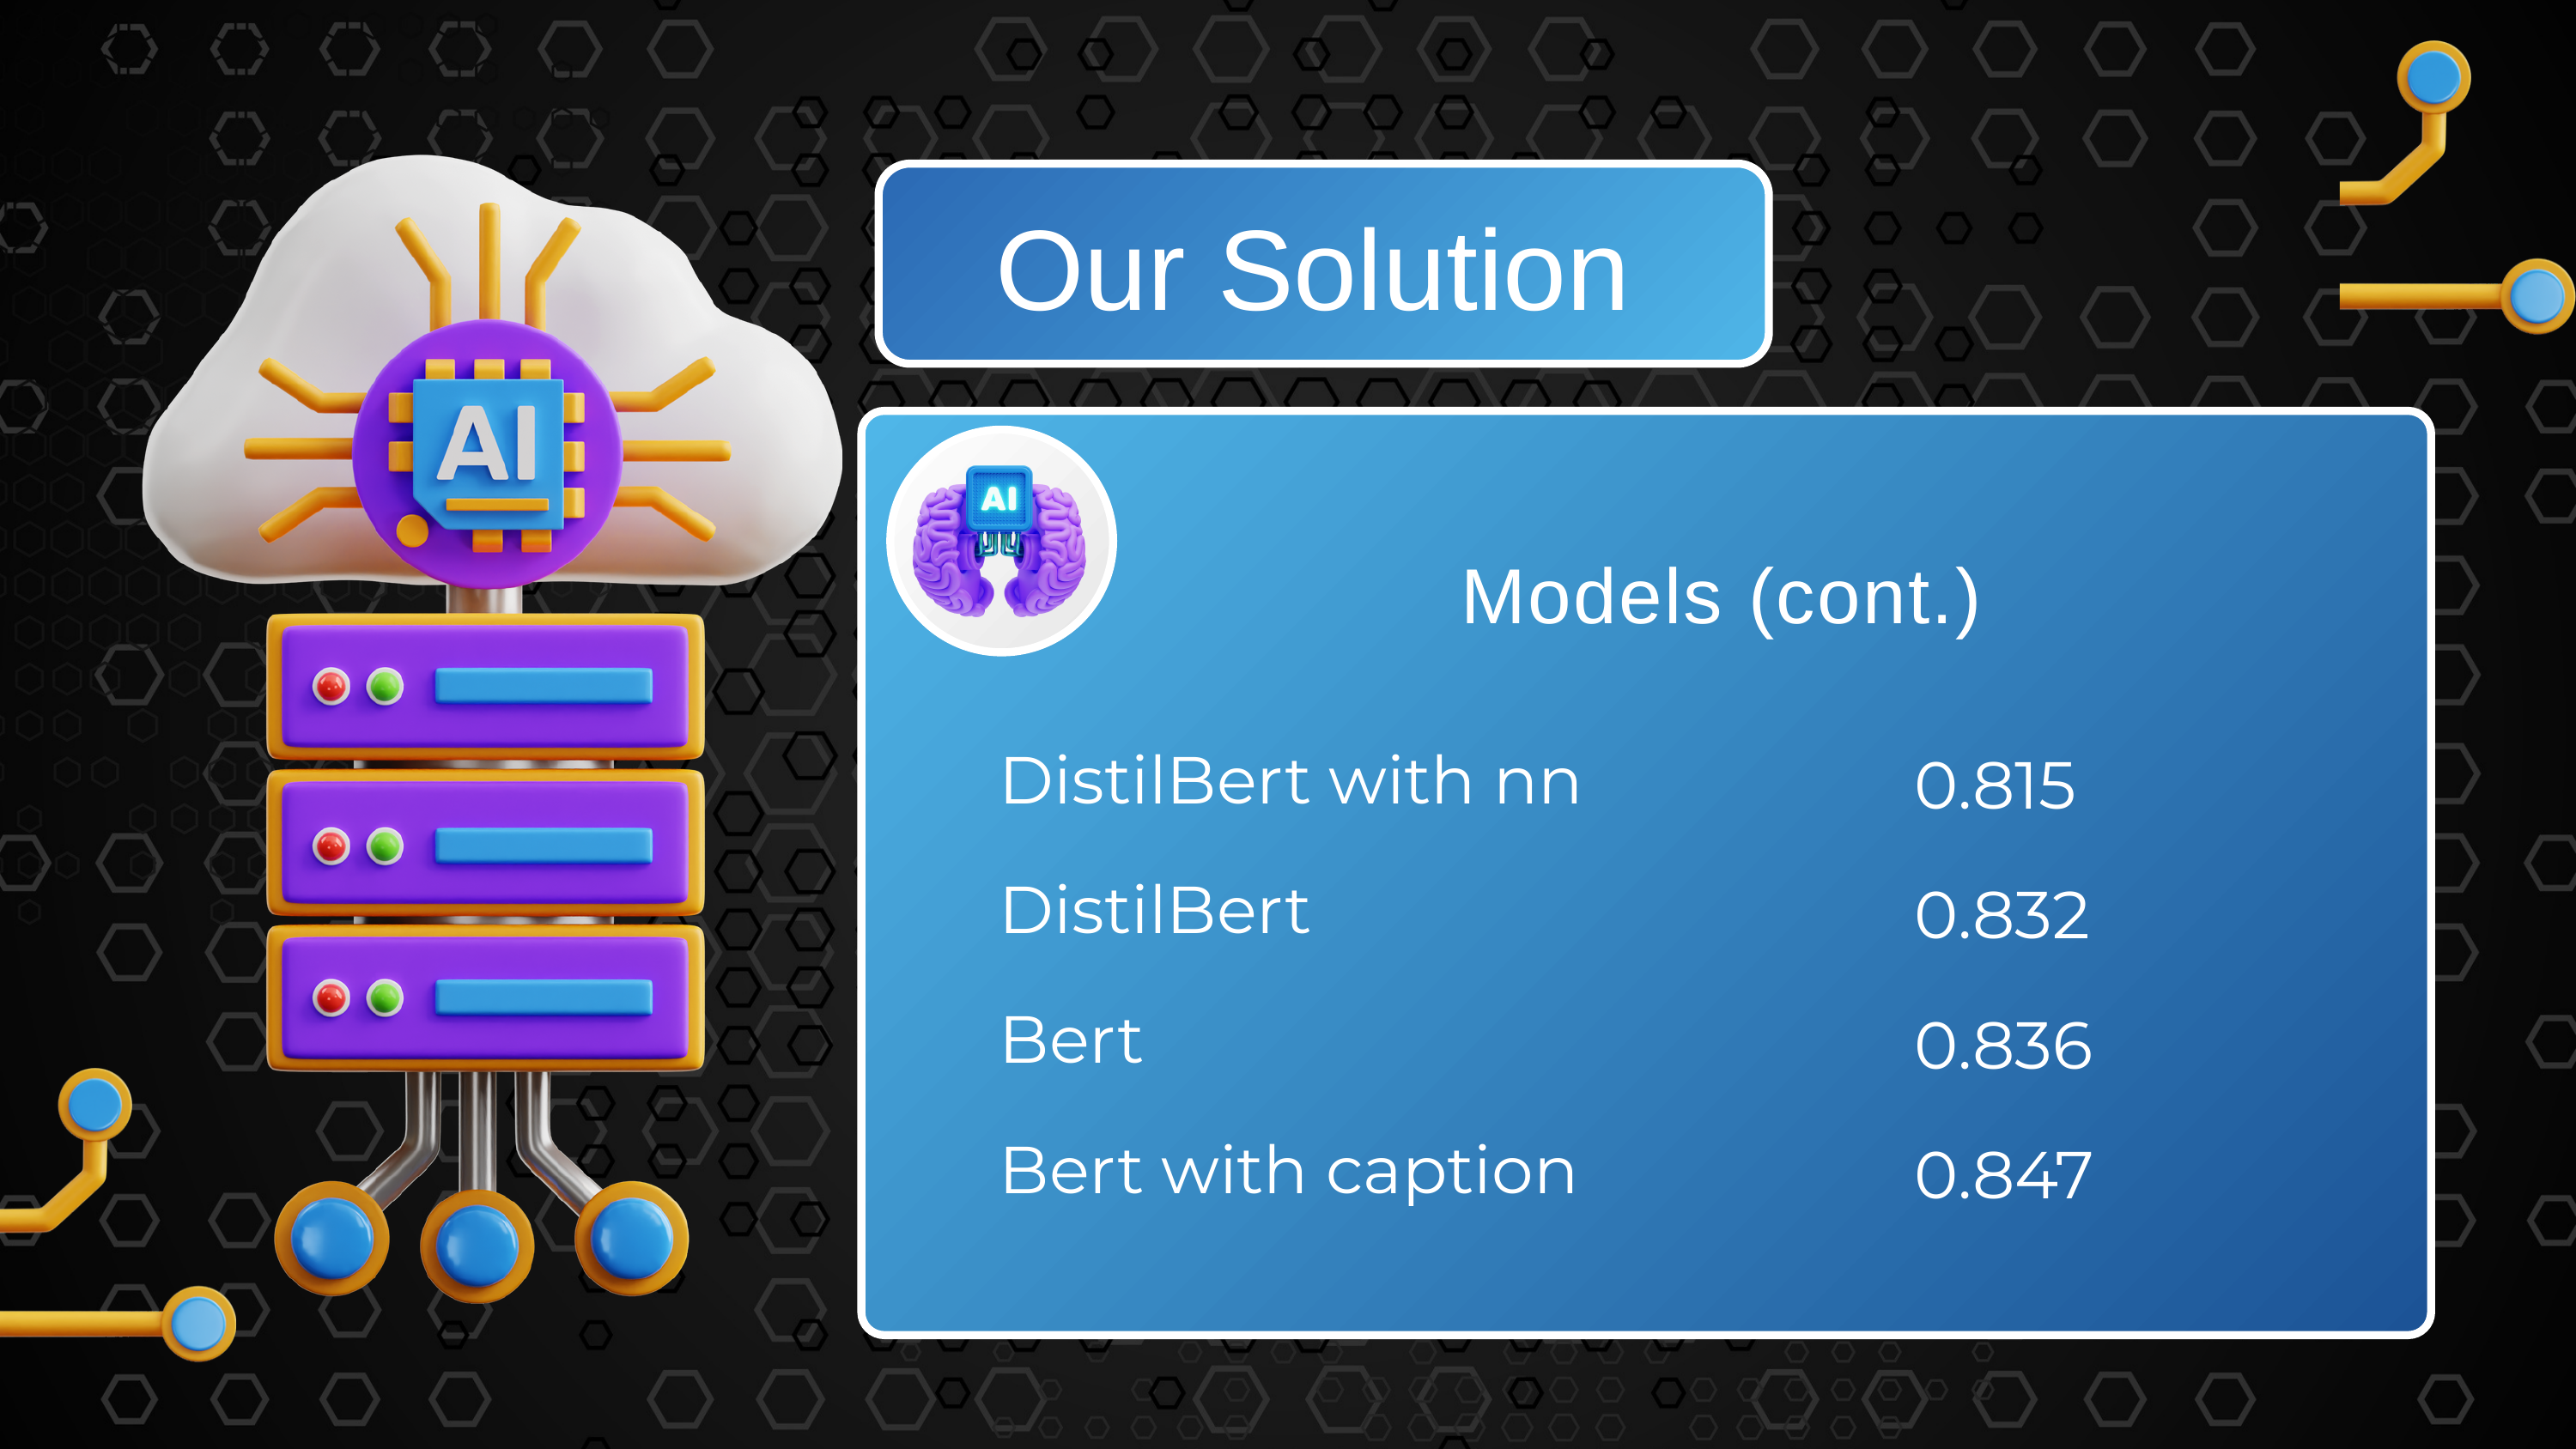

Our Solution

Models (cont.)
DistilBert with nn
DistilBert
Bert
Bert with caption
0.815
0.832
0.836
0.847